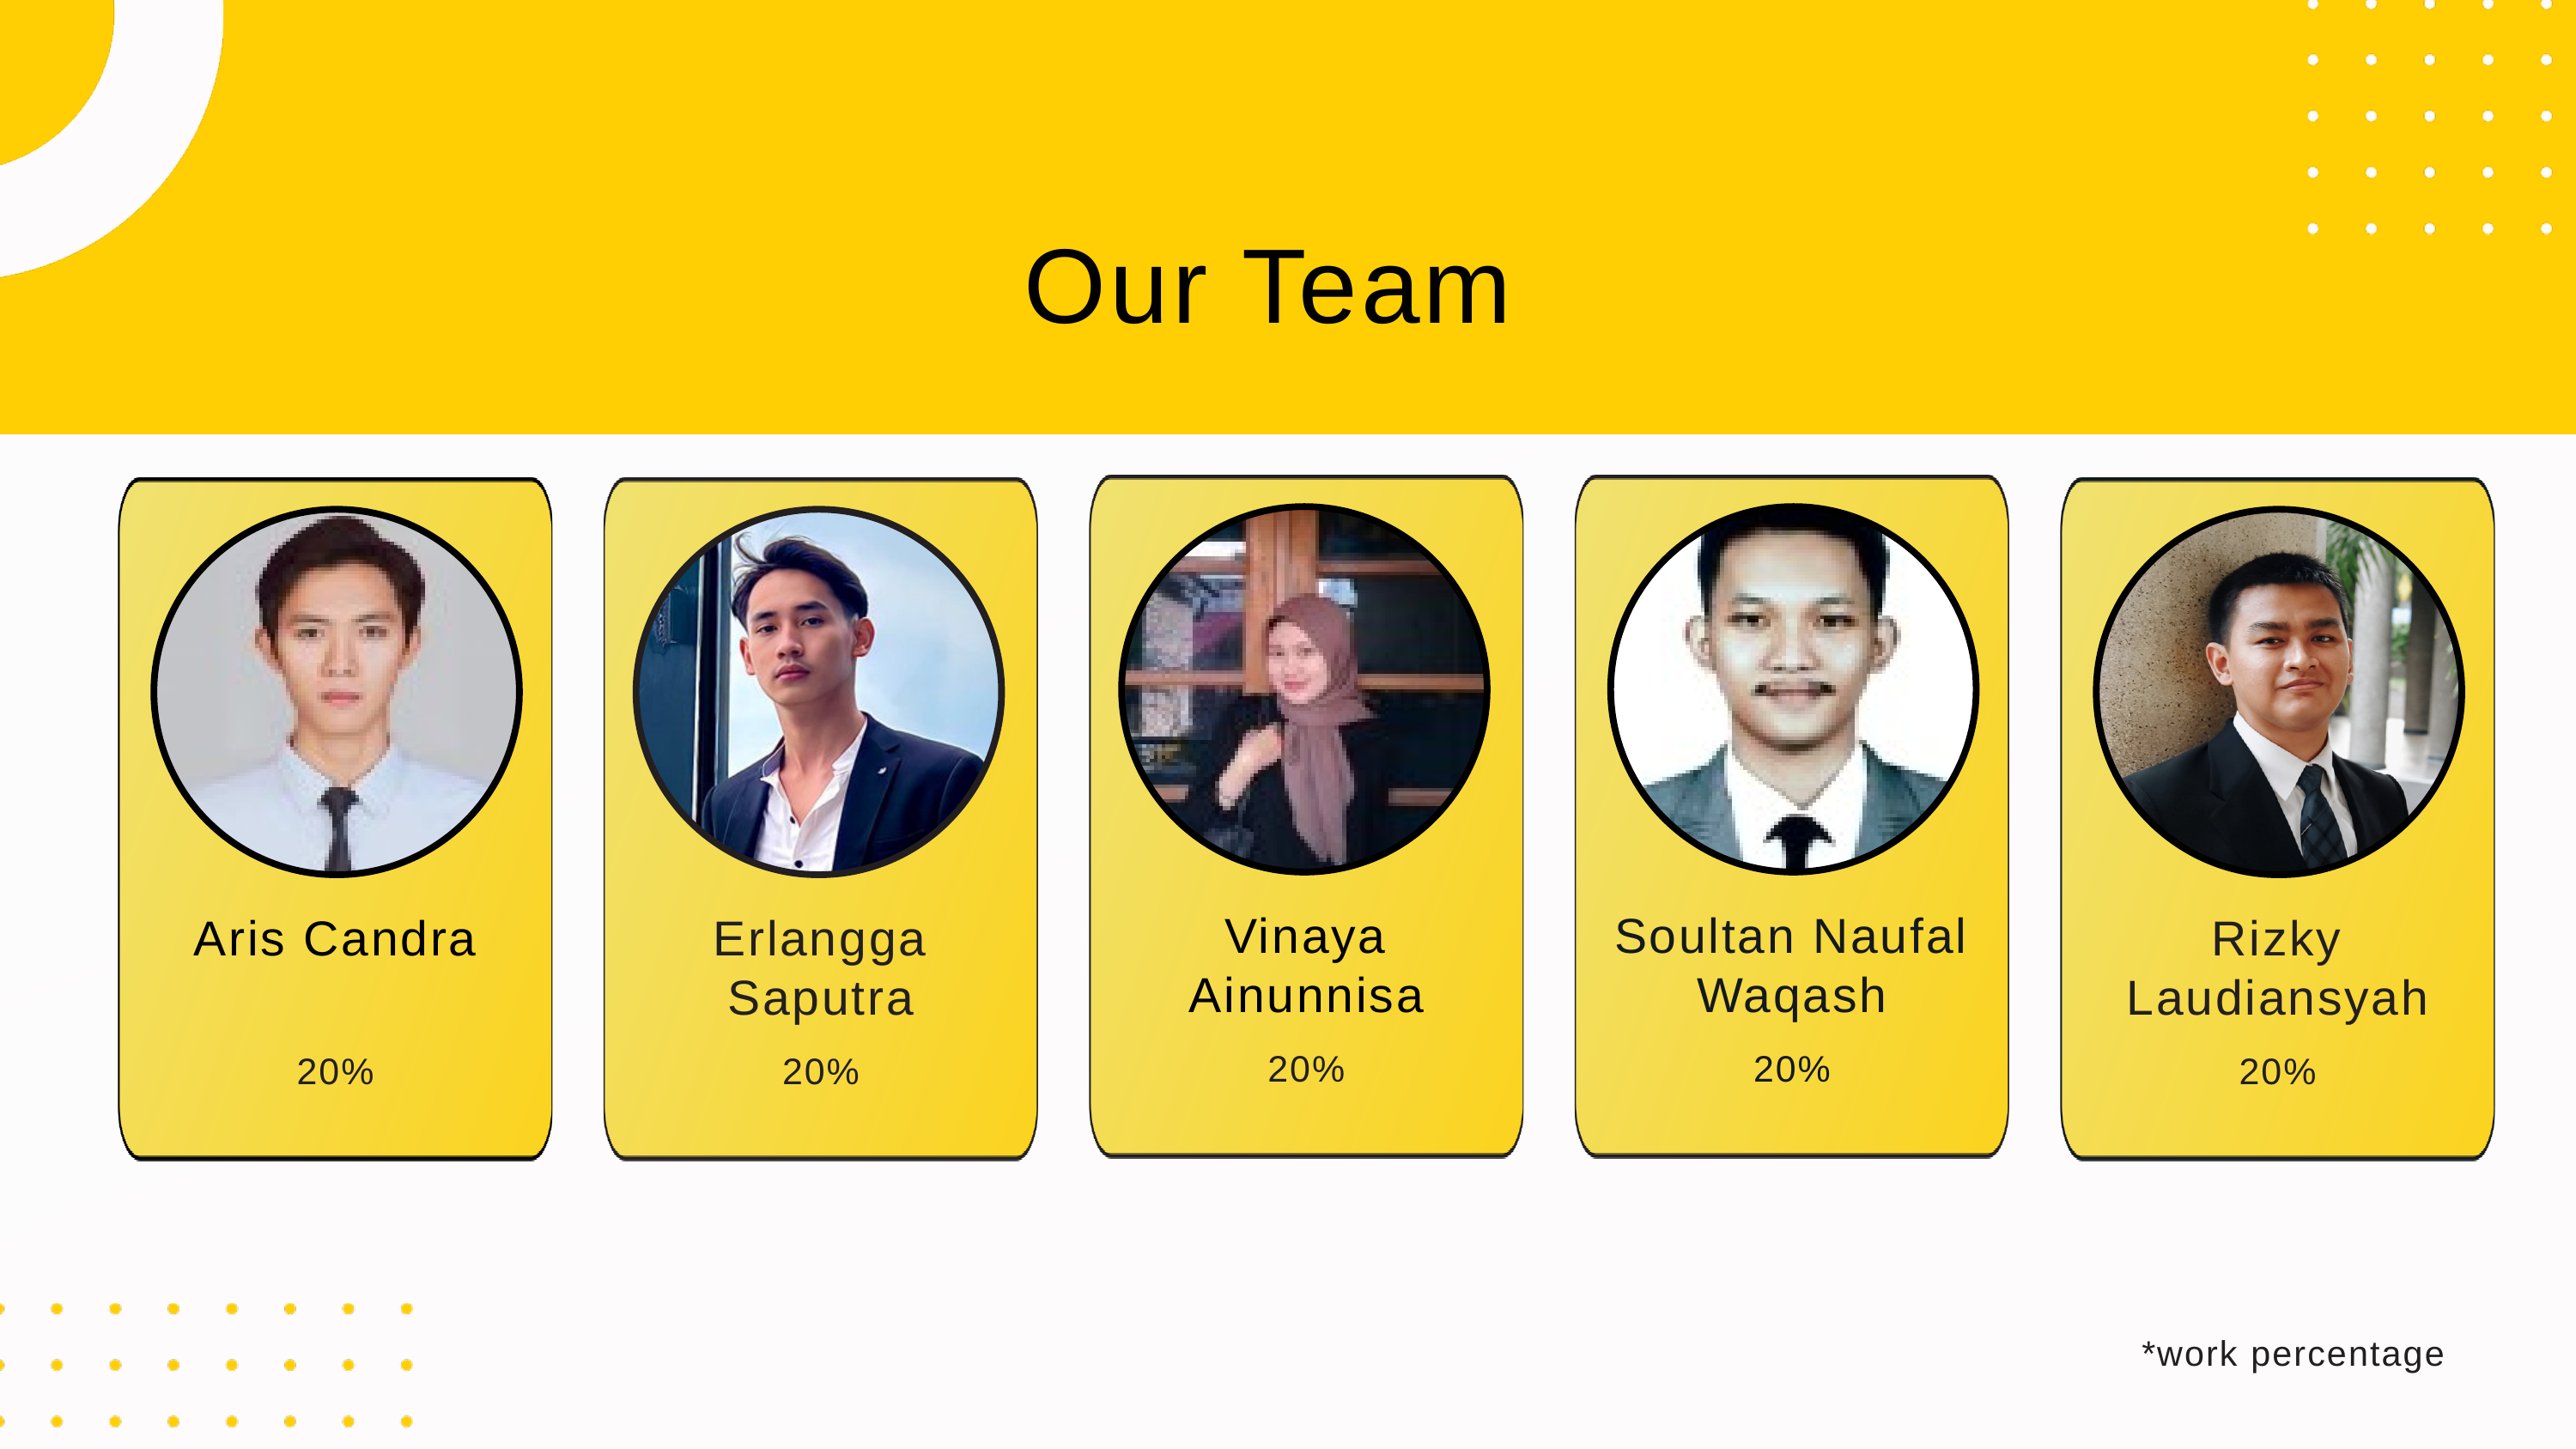

Our Team

Vinaya Ainunnisa
20%

Soultan Naufal Waqash
20%

Aris Candra
20%

Rizky Laudiansyah
20%

Erlangga Saputra
20%

*work percentage